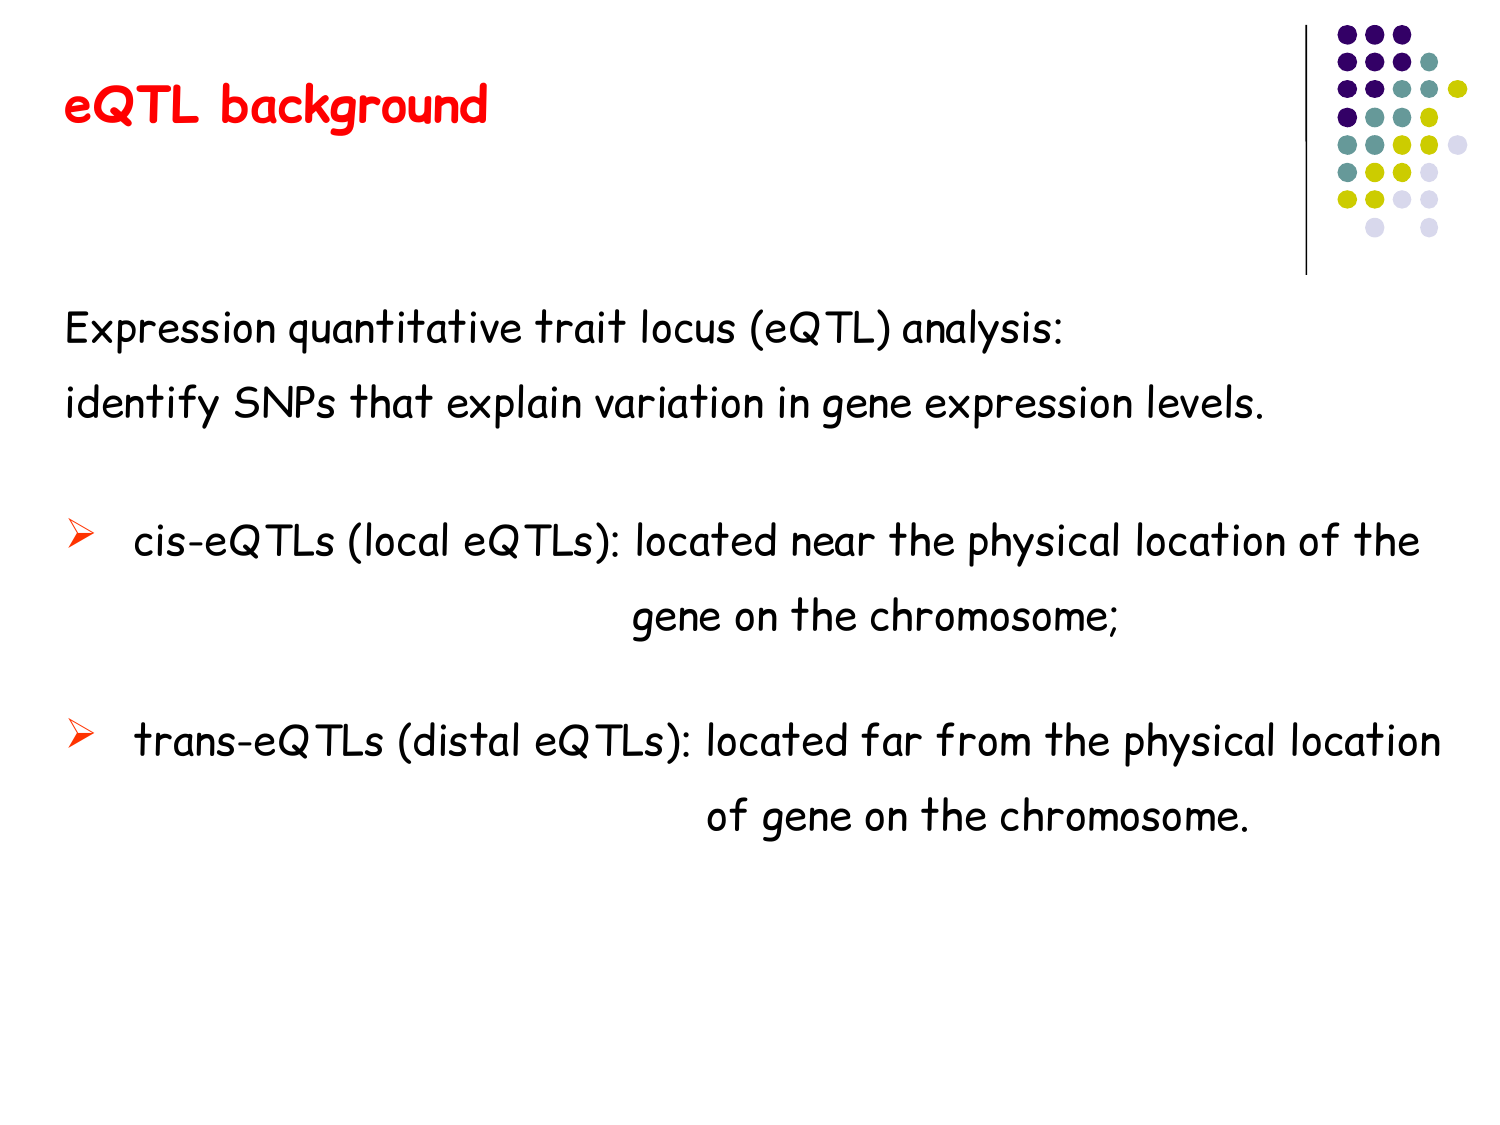

eQTL background

Expression quantitative trait locus (eQTL) analysis:
identify SNPs that explain variation in gene expression levels.
 cis-eQTLs (local eQTLs): located near the physical location of the
                                         gene on the chromosome;
 trans-eQTLs (distal eQTLs): located far from the physical location
                                               of gene on the chromosome.